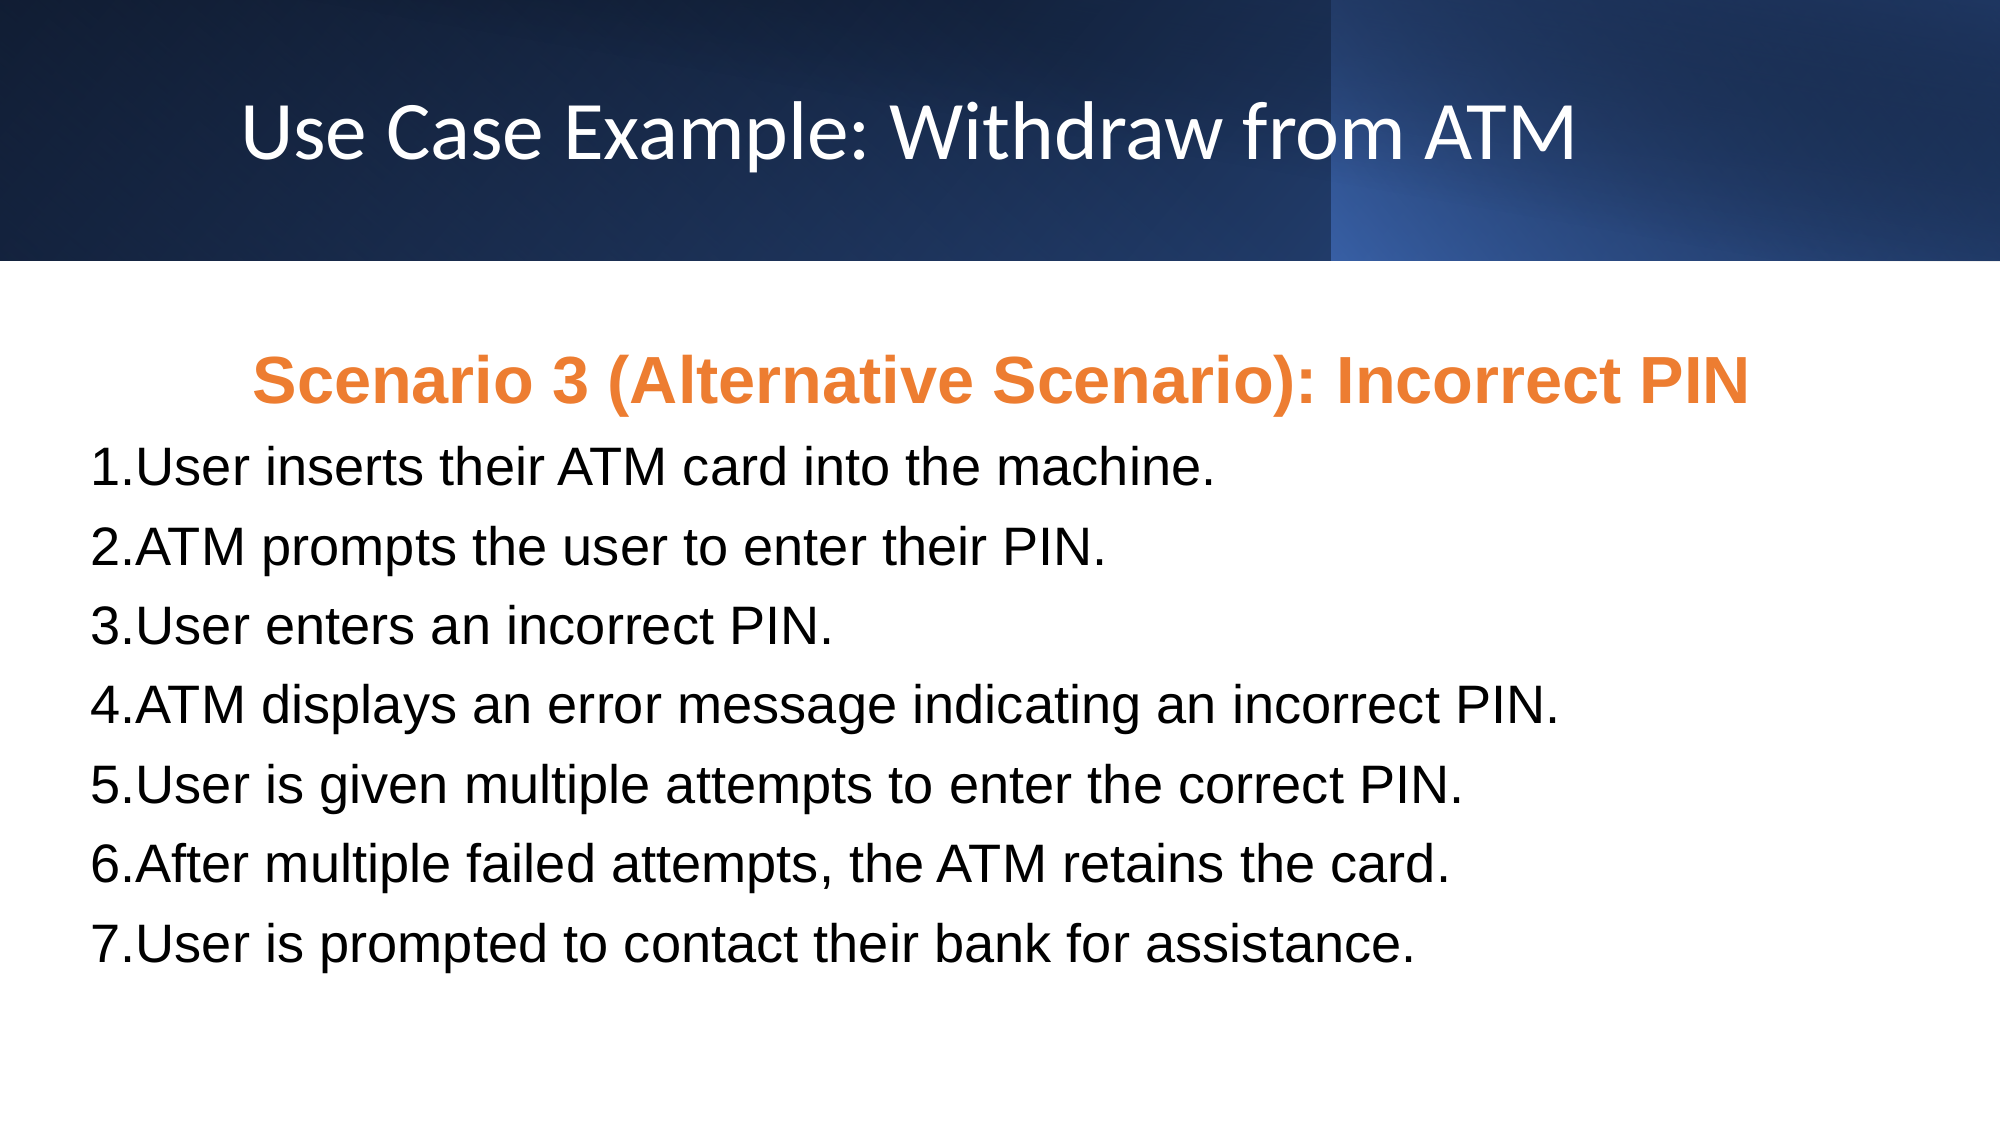

# Use Case Example: Withdraw from ATM
Scenario 3 (Alternative Scenario): Incorrect PIN
User inserts their ATM card into the machine.
ATM prompts the user to enter their PIN.
User enters an incorrect PIN.
ATM displays an error message indicating an incorrect PIN.
User is given multiple attempts to enter the correct PIN.
After multiple failed attempts, the ATM retains the card.
User is prompted to contact their bank for assistance.